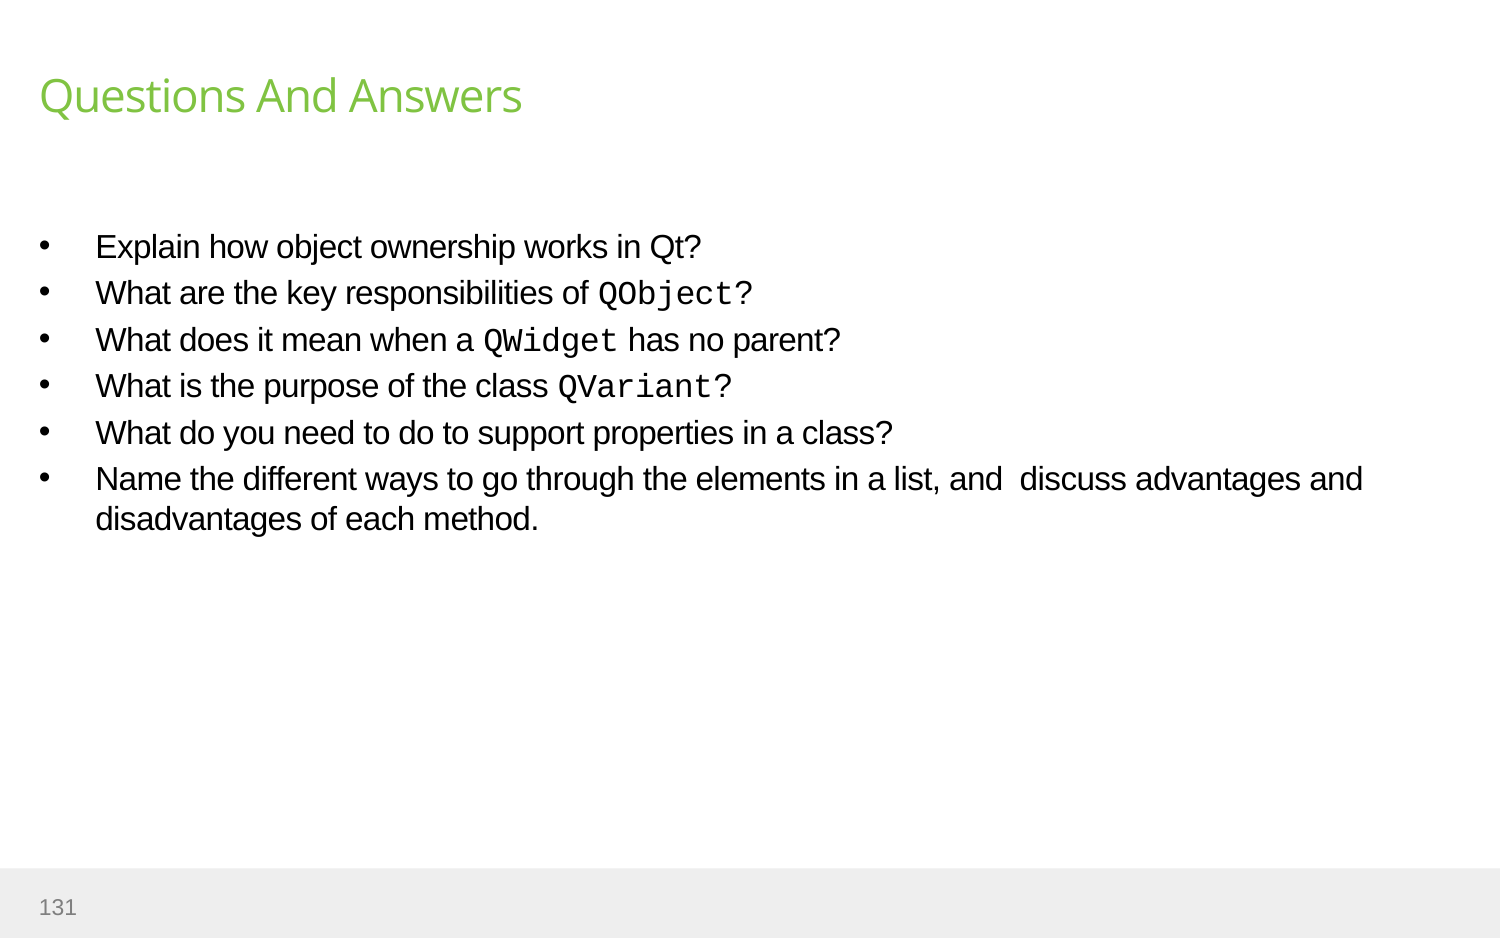

# Questions And Answers
Explain how object ownership works in Qt?
What are the key responsibilities of QObject?
What does it mean when a QWidget has no parent?
What is the purpose of the class QVariant?
What do you need to do to support properties in a class?
Name the different ways to go through the elements in a list, and  discuss advantages and disadvantages of each method.

131